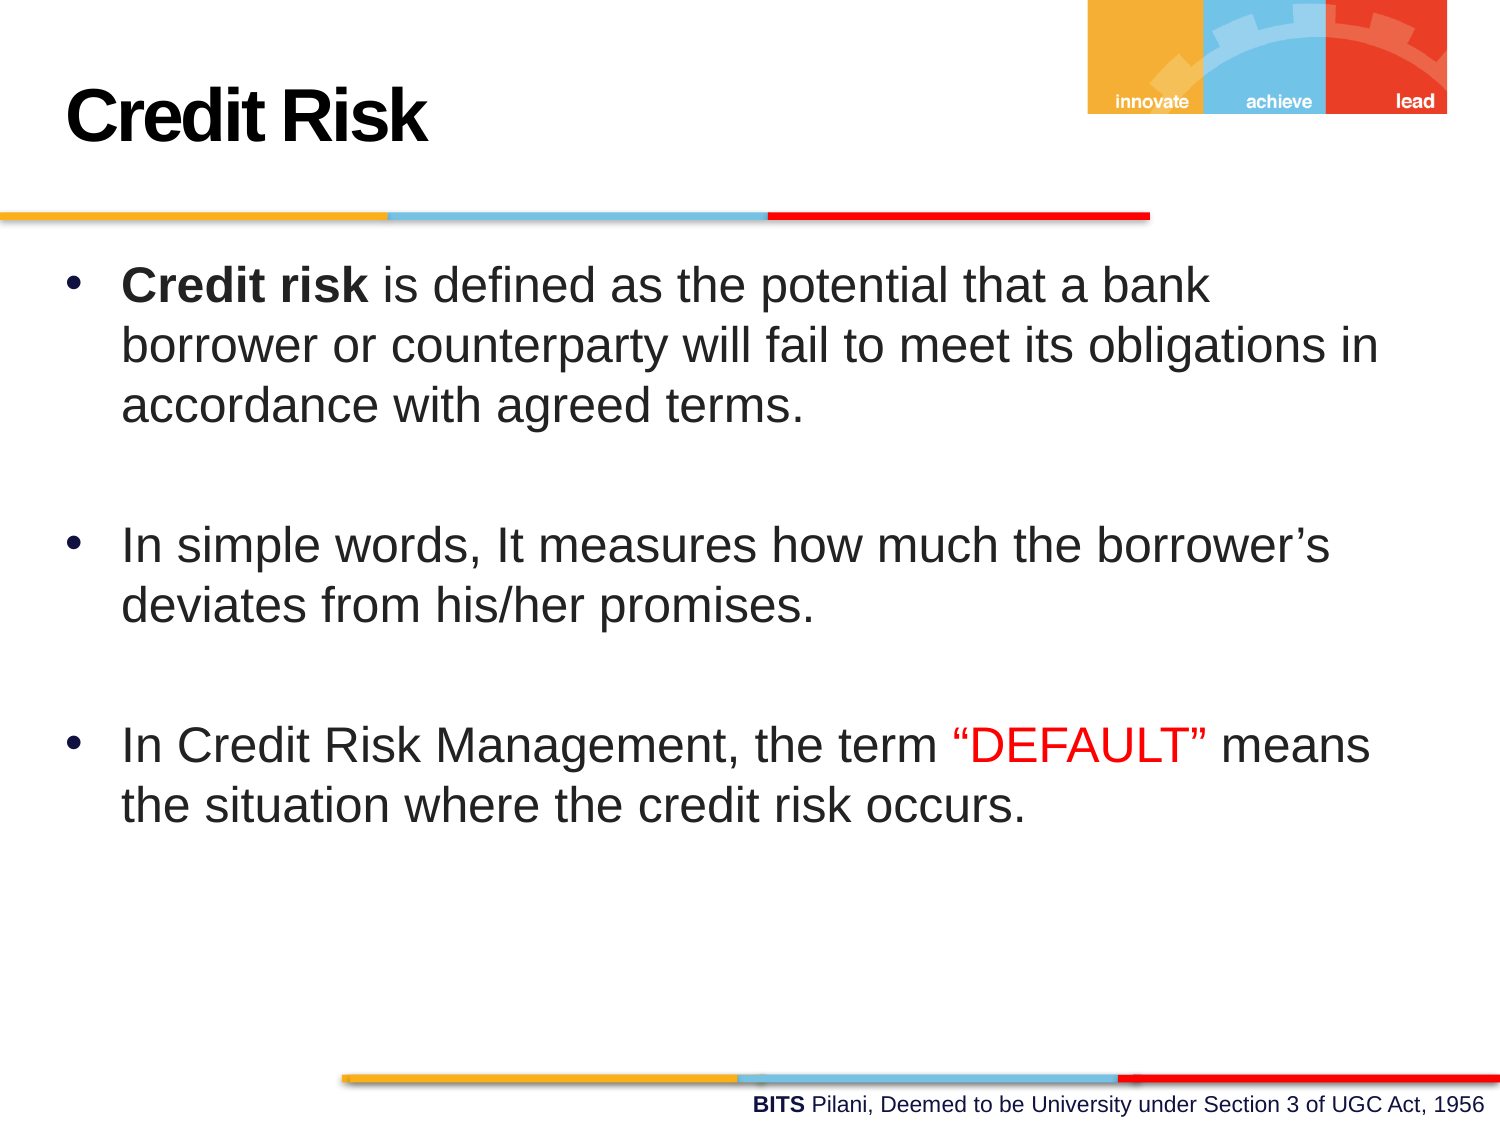

Credit Risk
Credit risk is defined as the potential that a bank borrower or counterparty will fail to meet its obligations in accordance with agreed terms.

In simple words, It measures how much the borrower’s deviates from his/her promises.

In Credit Risk Management, the term “DEFAULT” means the situation where the credit risk occurs.